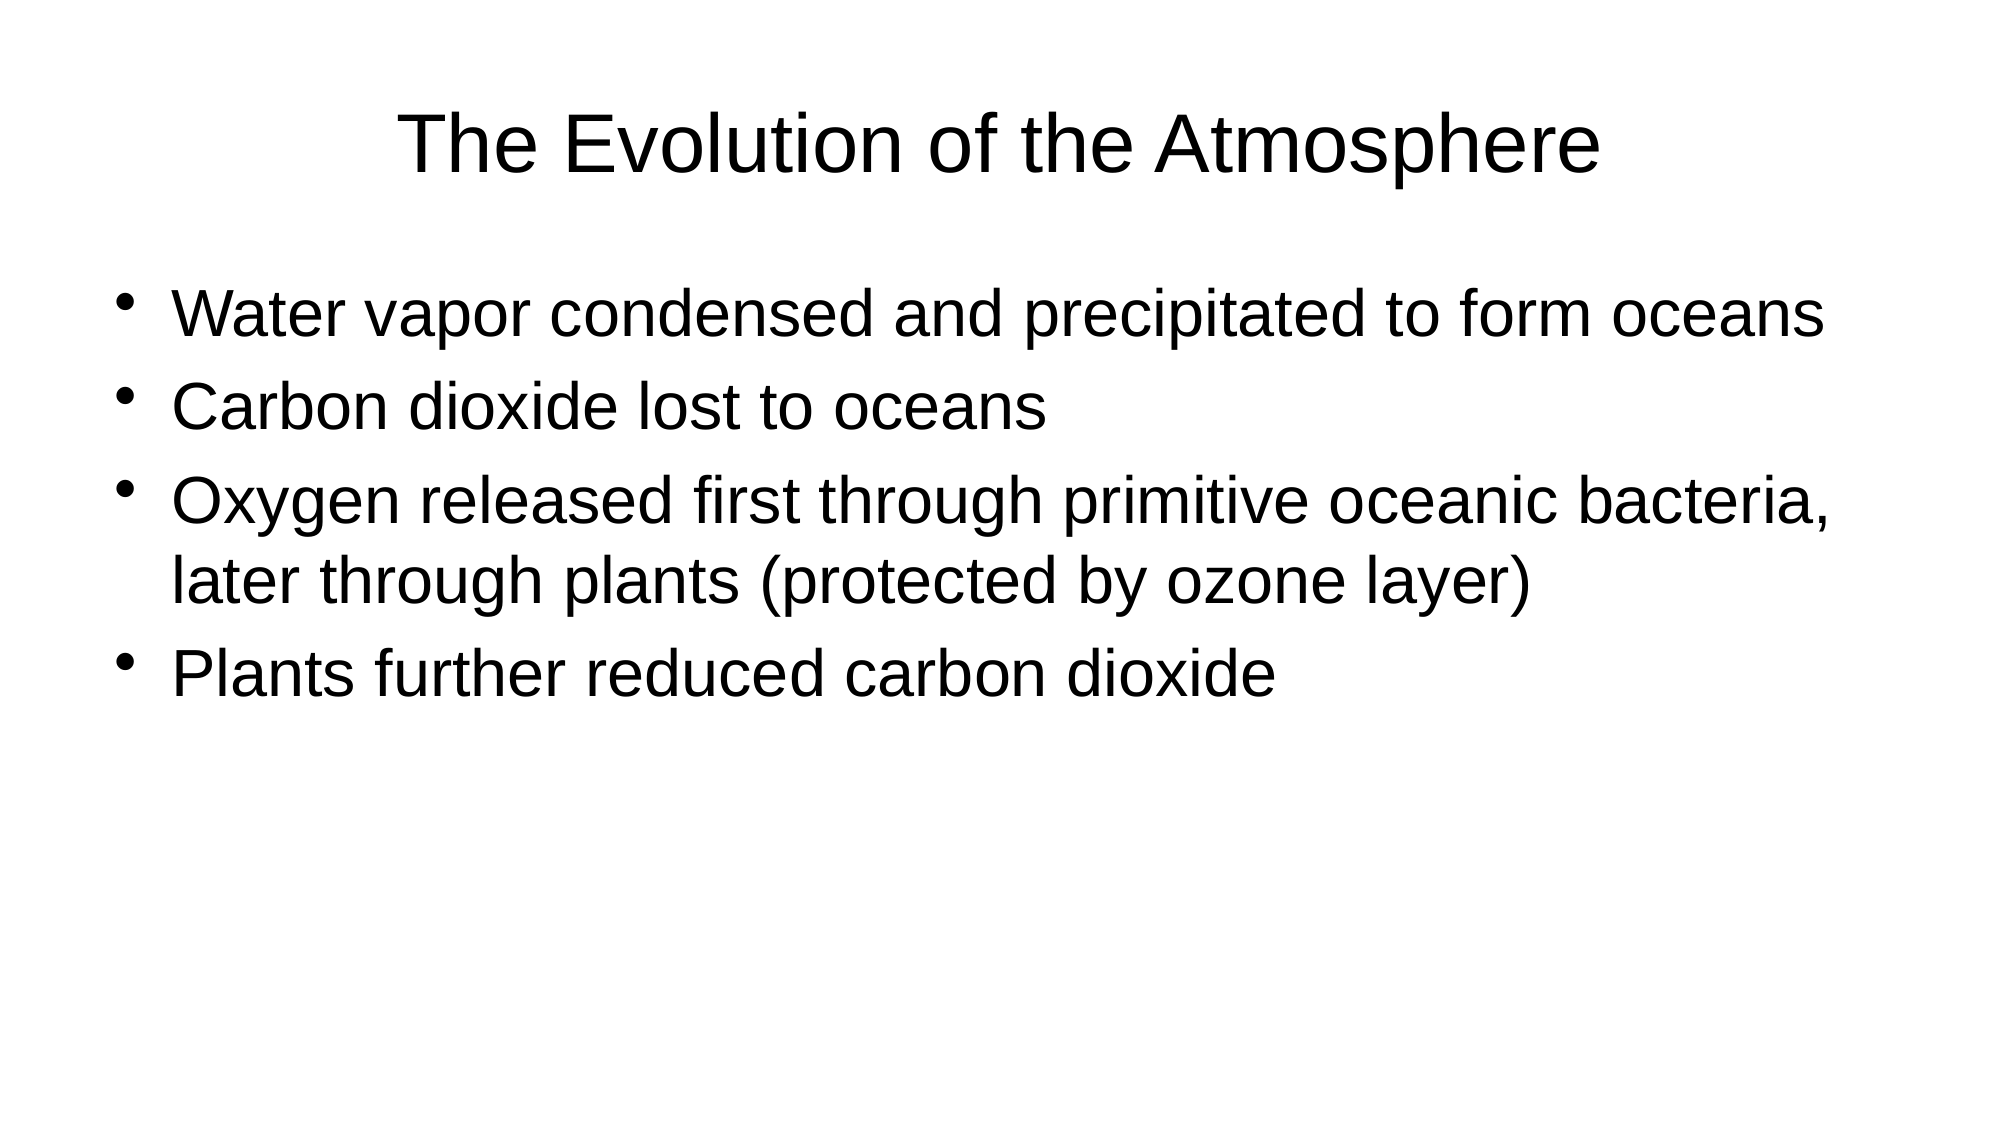

# The Evolution of the Atmosphere
Water vapor condensed and precipitated to form oceans
Carbon dioxide lost to oceans
Oxygen released first through primitive oceanic bacteria, later through plants (protected by ozone layer)
Plants further reduced carbon dioxide